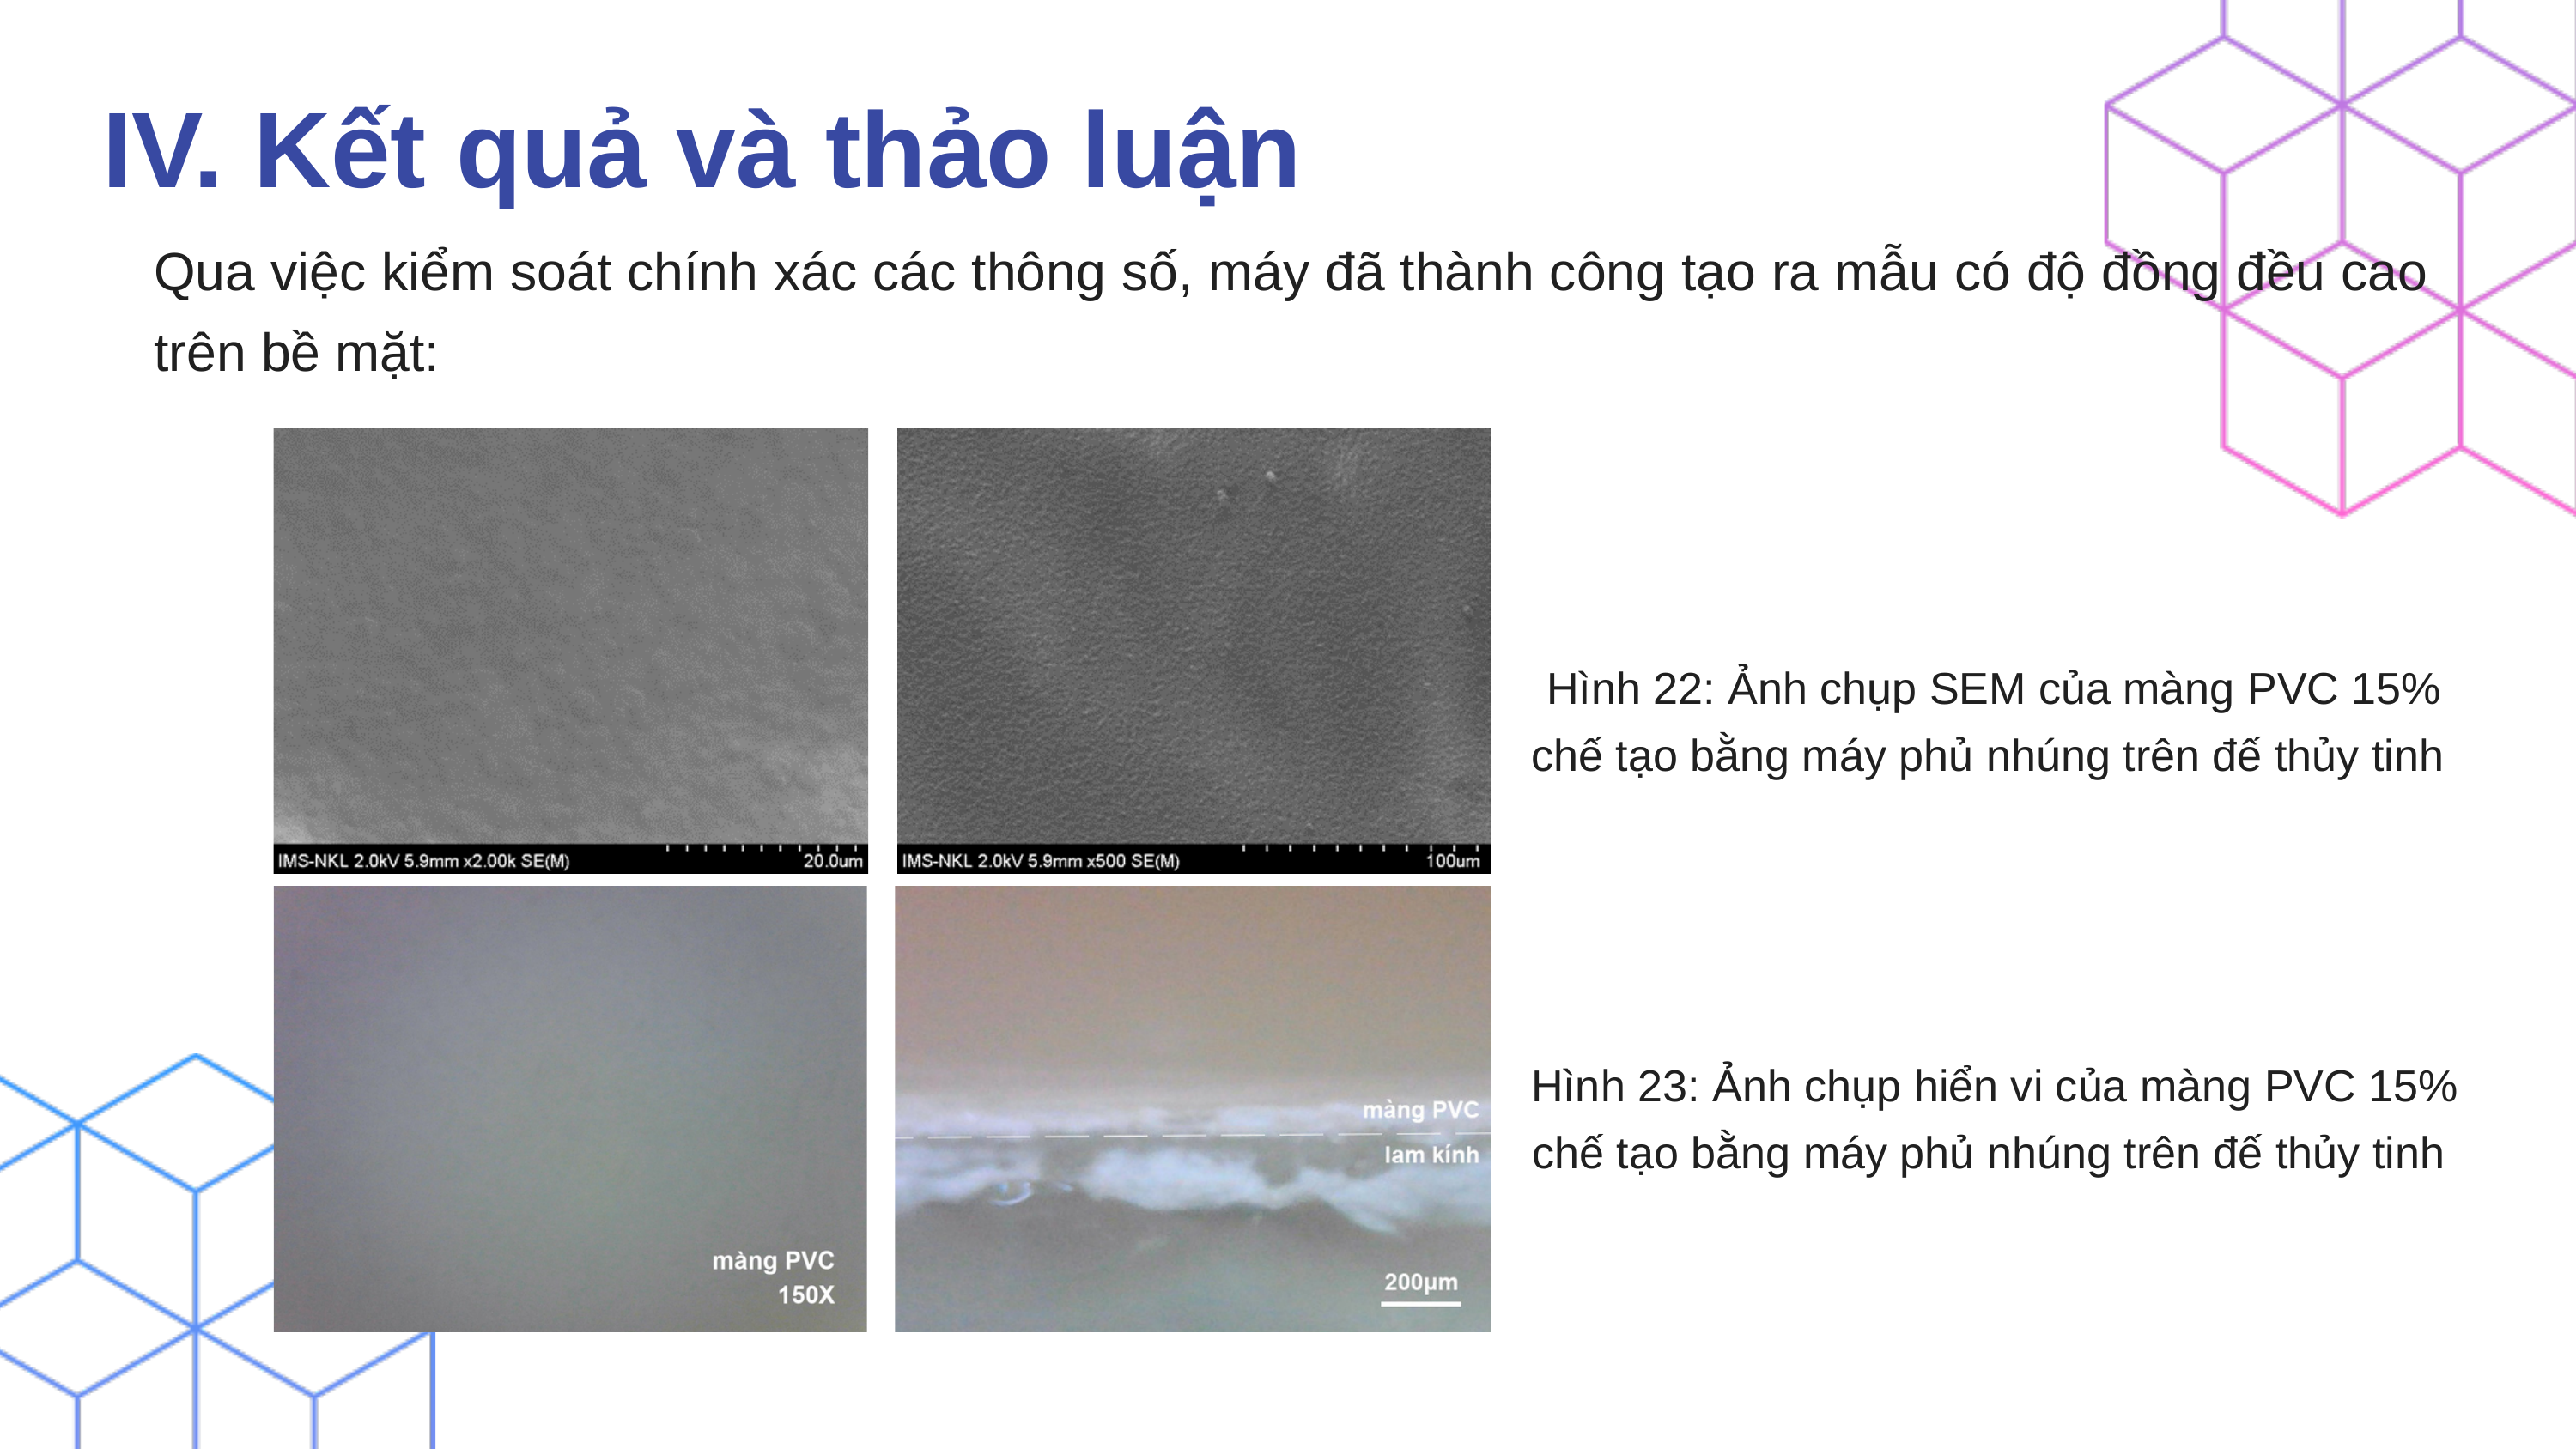

IV. Kết quả và thảo luận
Qua việc kiểm soát chính xác các thông số, máy đã thành công tạo ra mẫu có độ đồng đều cao trên bề mặt:

Hình 22: Ảnh chụp SEM của màng PVC 15% chế tạo bằng máy phủ nhúng trên đế thủy tinh

Hình 23: Ảnh chụp hiển vi của màng PVC 15% chế tạo bằng máy phủ nhúng trên đế thủy tinh